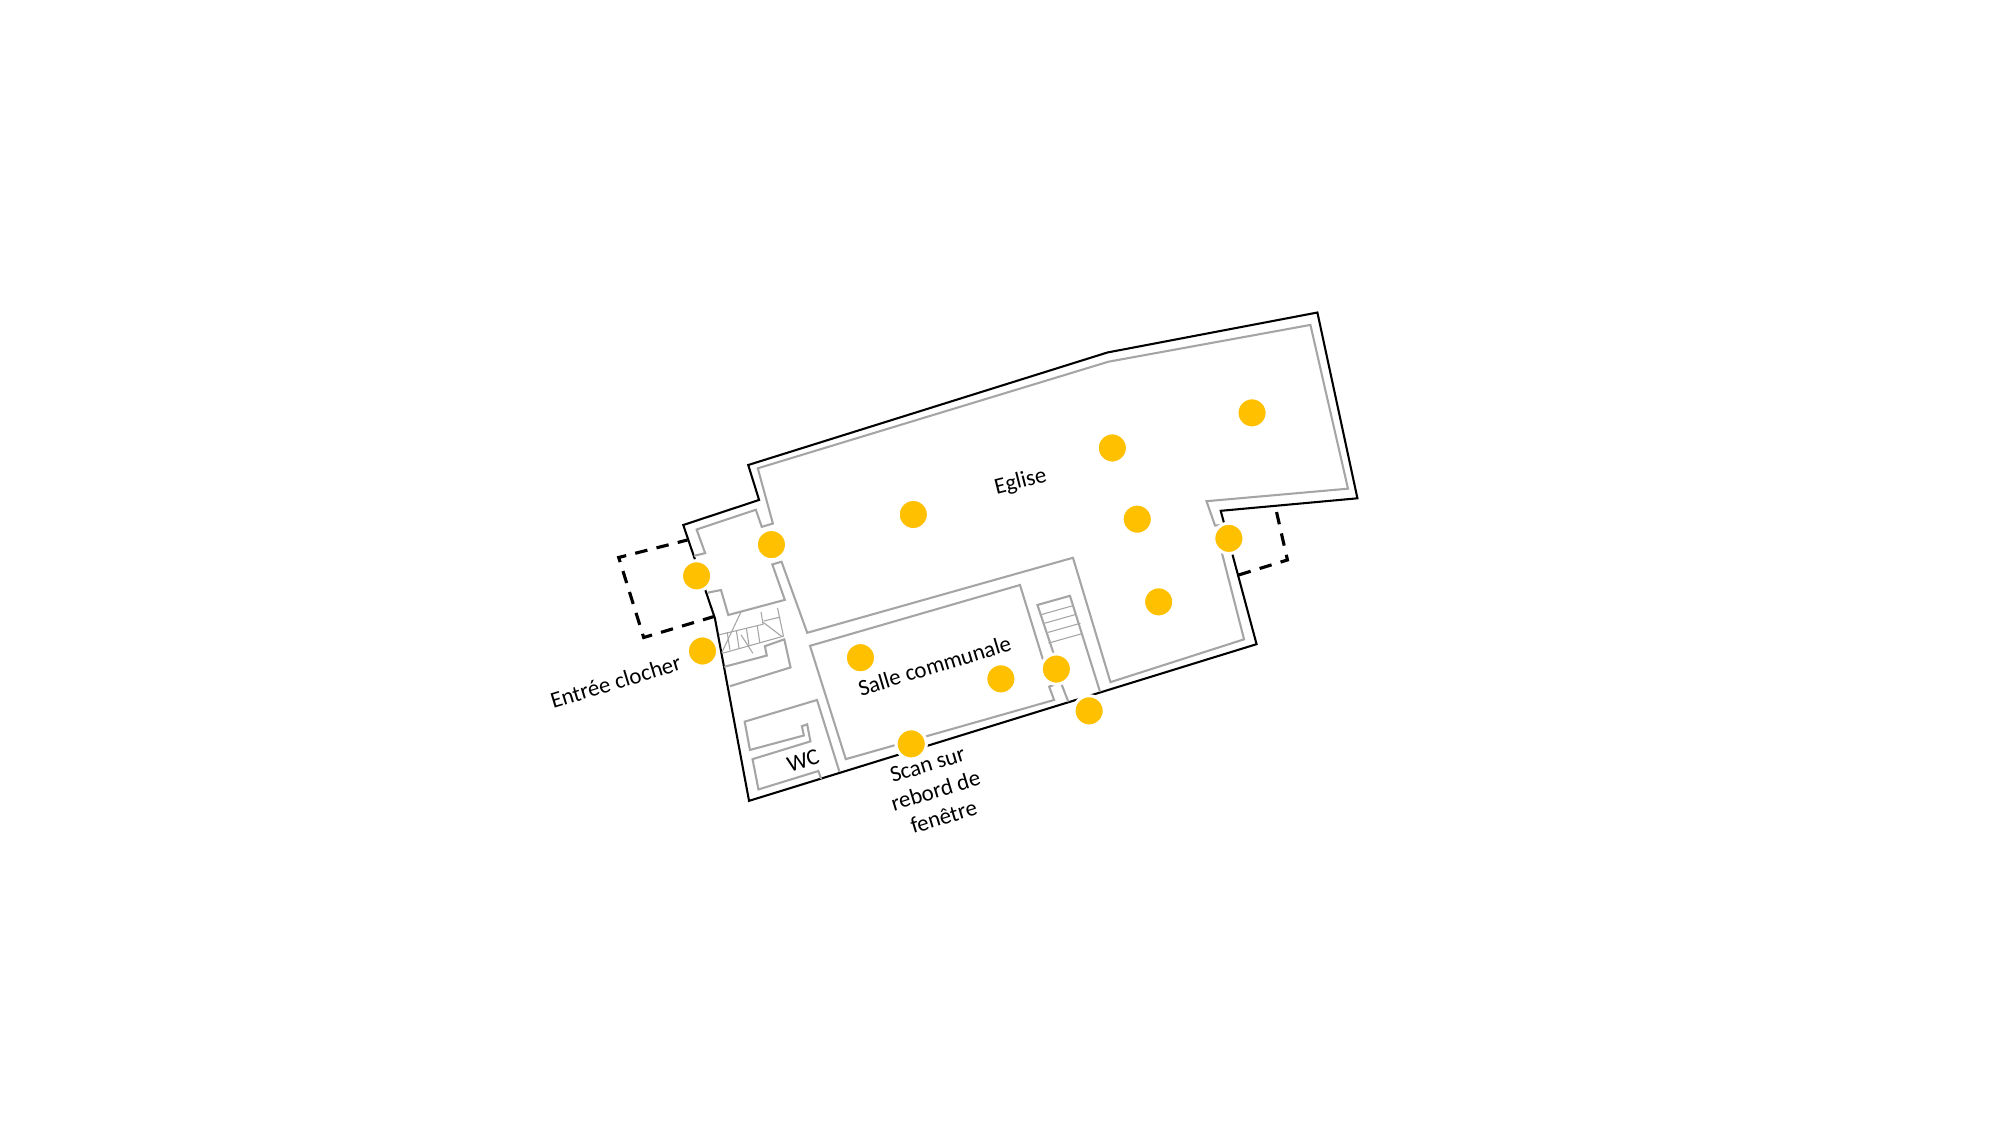

Eglise

Salle communale

Entrée clocher

WC
Scan sur
rebord de
fenêtre